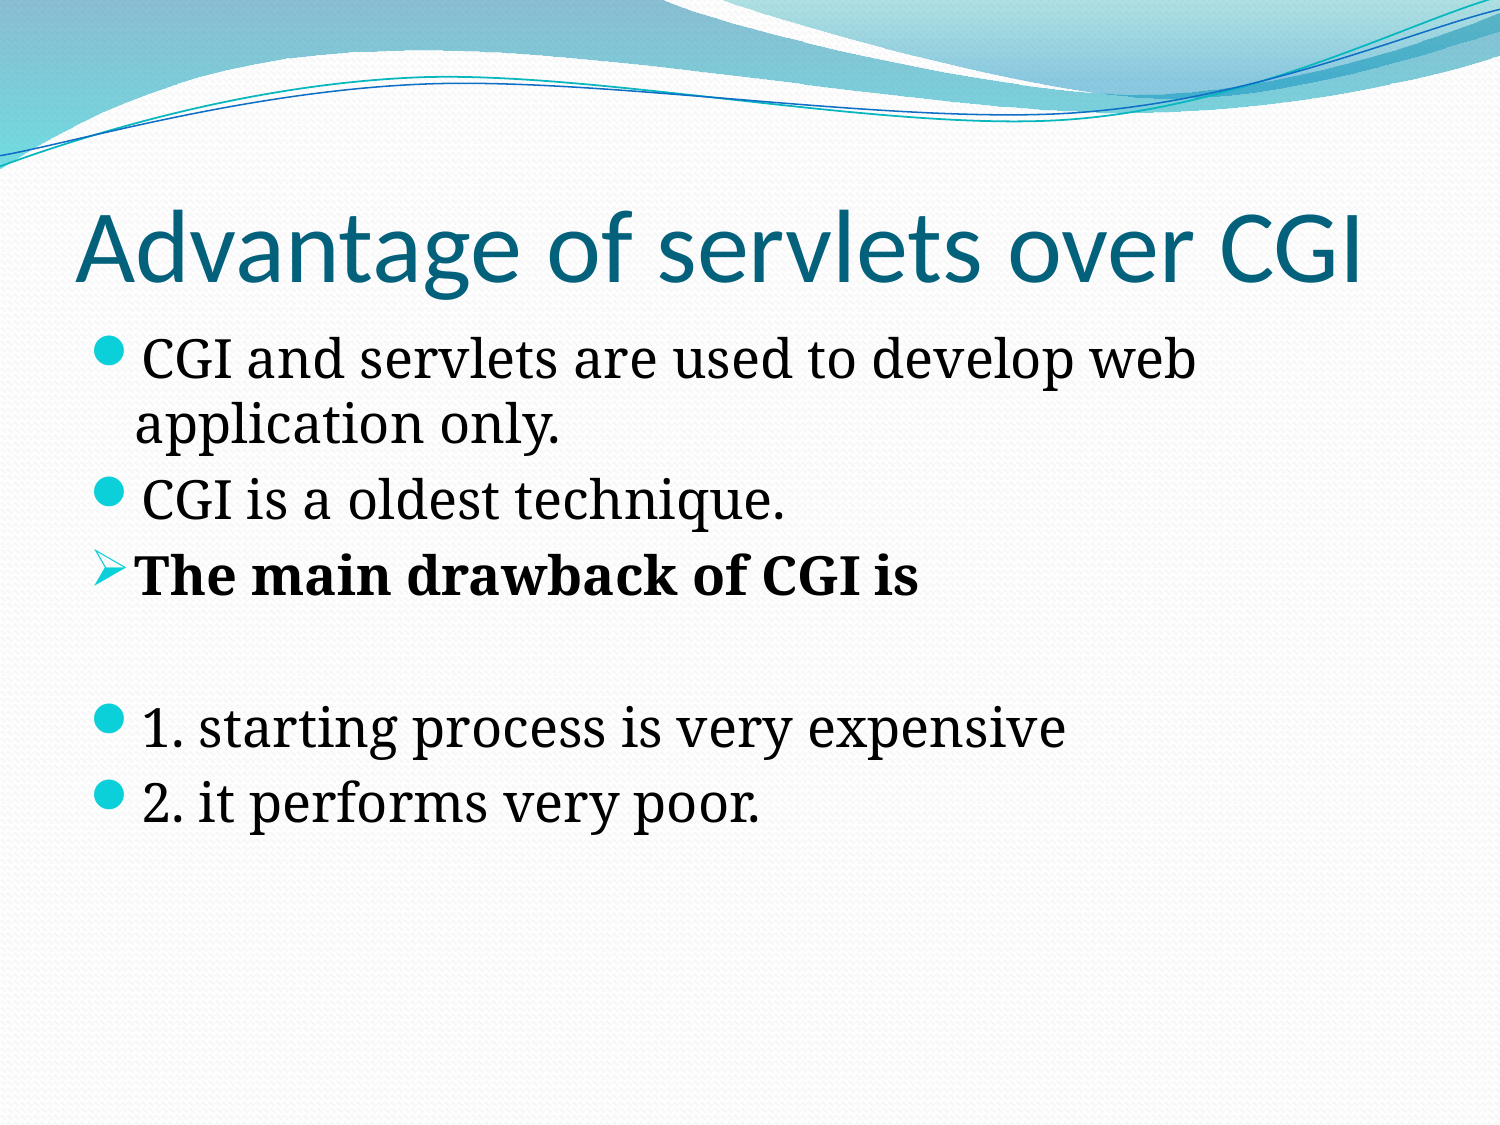

# Advantage of servlets over CGI
CGI and servlets are used to develop web application only.
CGI is a oldest technique.
The main drawback of CGI is

1. starting process is very expensive
2. it performs very poor.